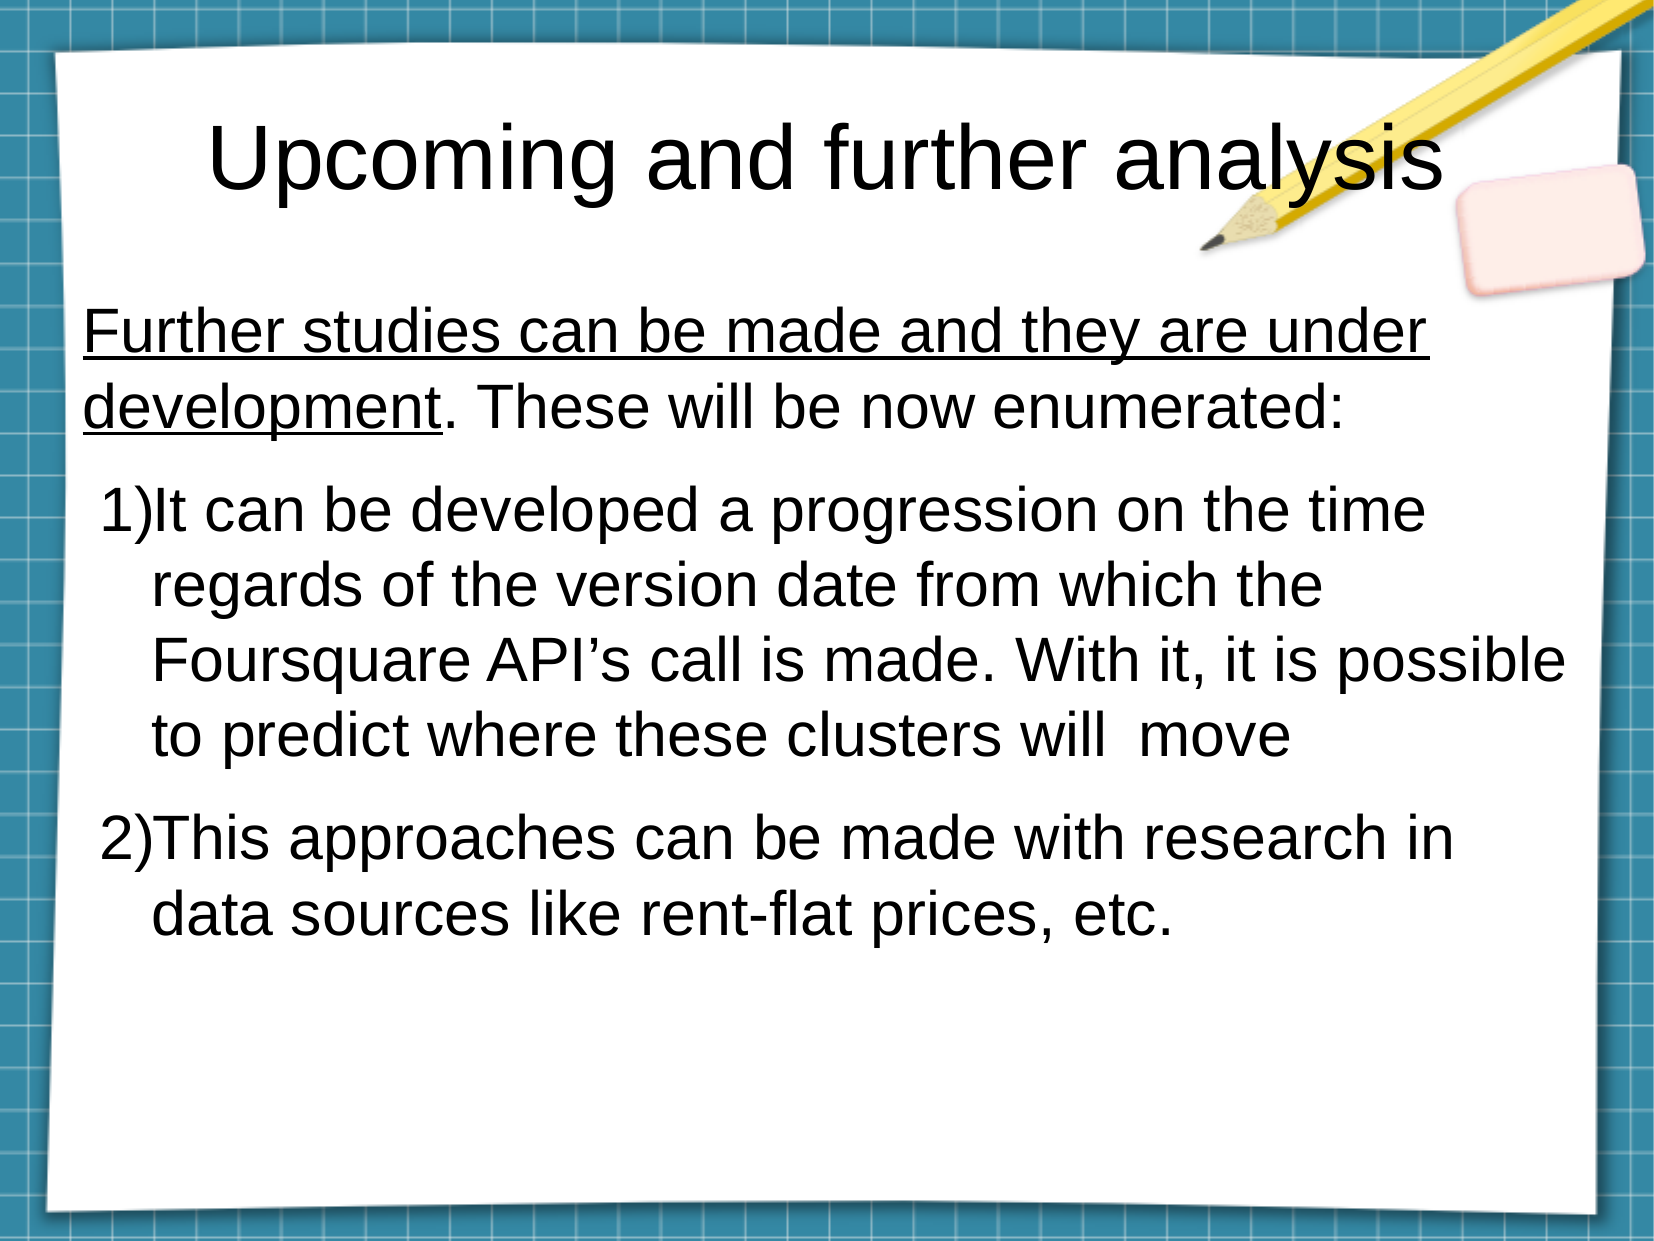

Upcoming and further analysis
Further studies can be made and they are under development. These will be now enumerated:
It can be developed a progression on the time regards of the version date from which the 	Foursquare API’s call is made. With it, it is possible to predict where these clusters will 	move
This approaches can be made with research in data sources like rent-flat prices, etc.